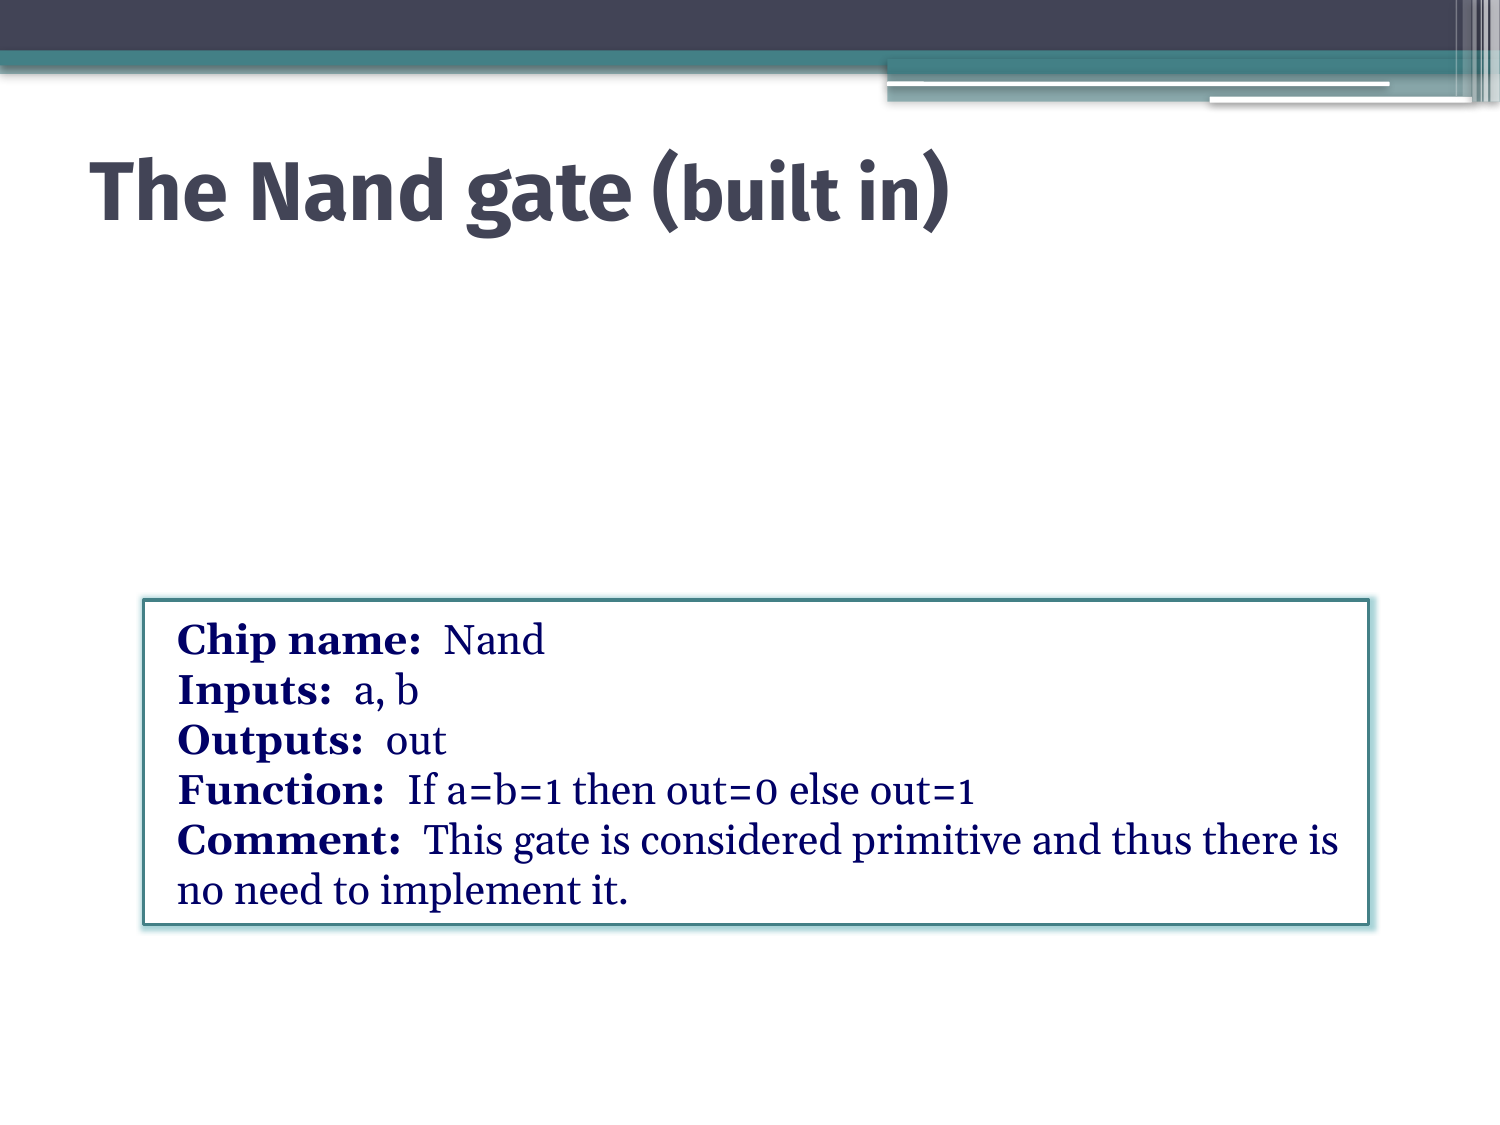

# The Nand gate (built in)
a  b   out
0  0    1
0  1    1
1  0    1
1  1    0

Chip name:  Nand
Inputs:  a, b
Outputs:  out
Function:  If a=b=1 then out=0 else out=1
Comment:  This gate is considered primitive and thus there is no need to implement it.